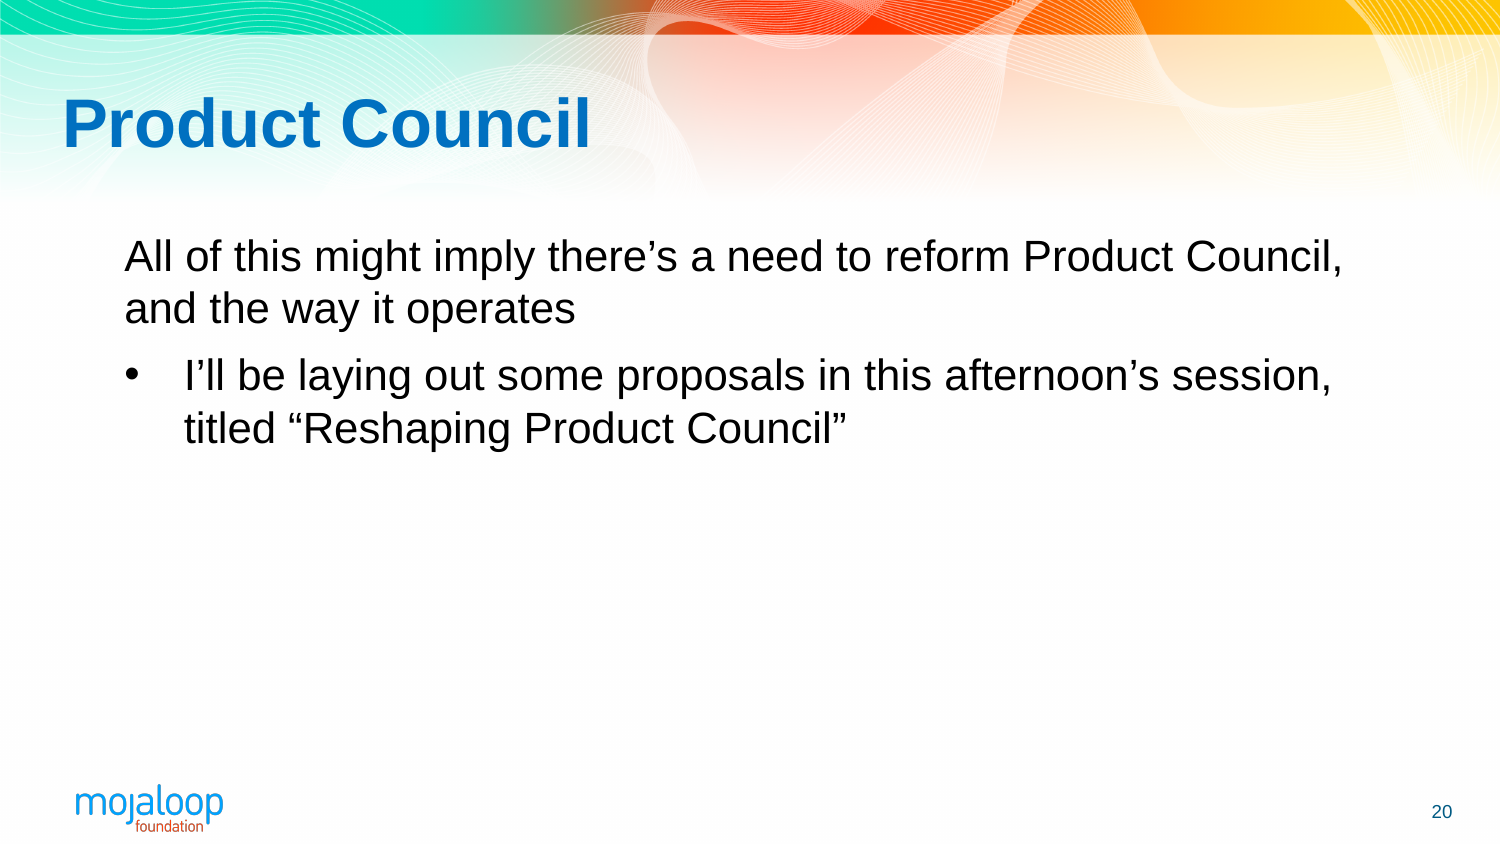

# Product Council
All of this might imply there’s a need to reform Product Council, and the way it operates
I’ll be laying out some proposals in this afternoon’s session, titled “Reshaping Product Council”
20